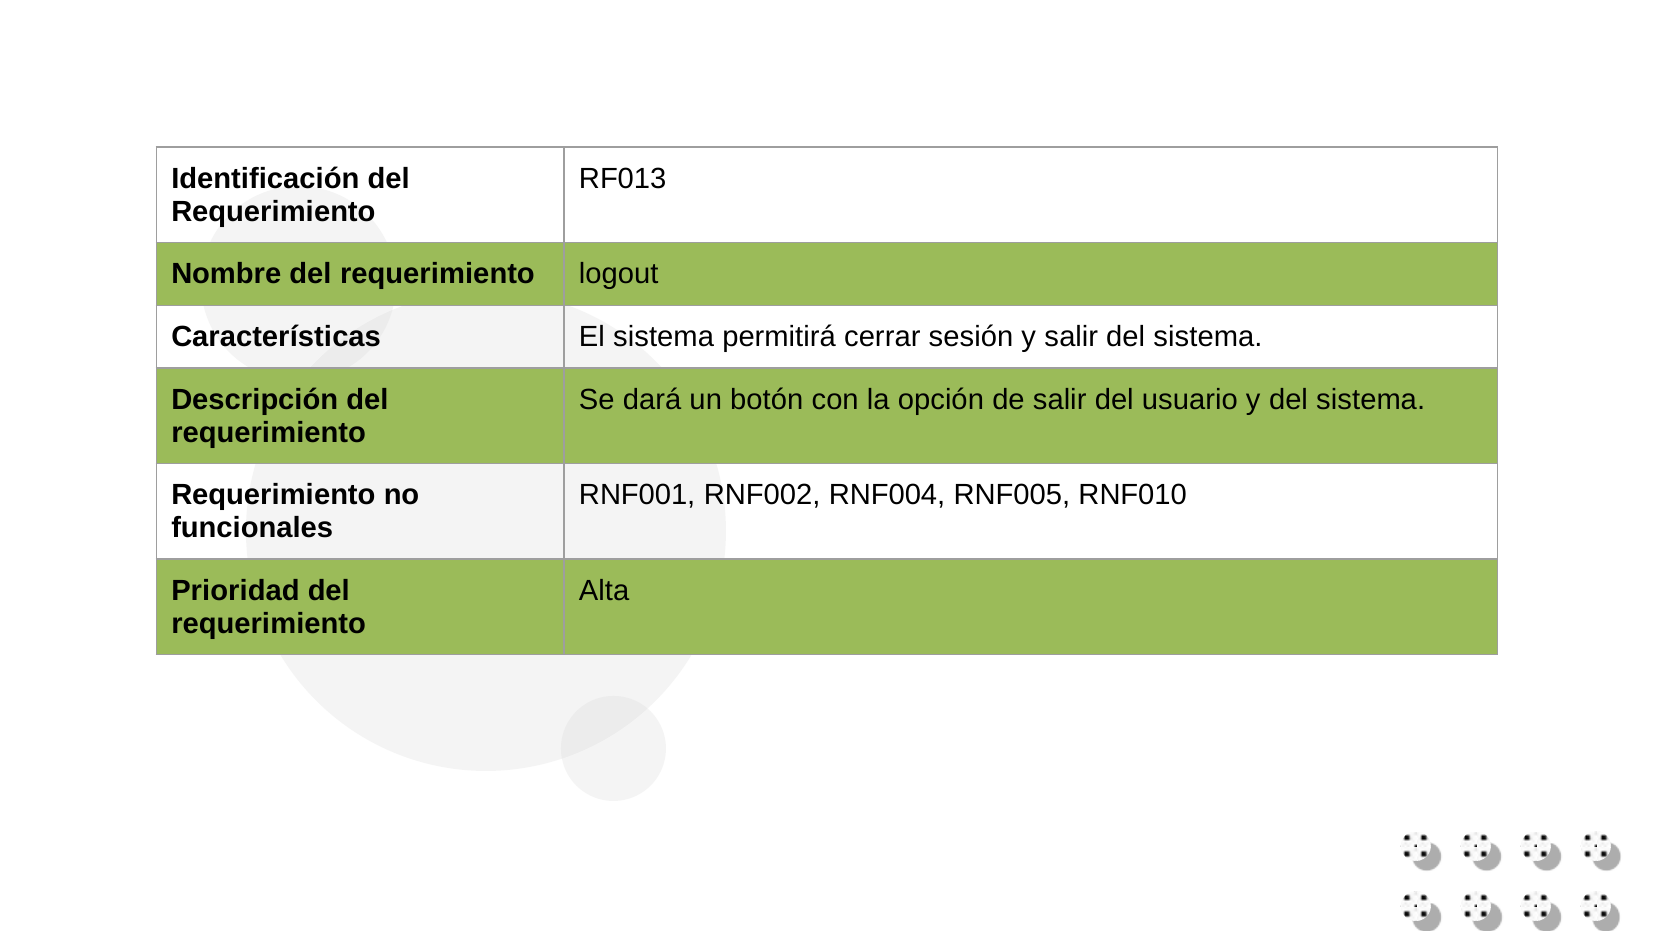

| Identificación del Requerimiento | RF013 |
| --- | --- |
| Nombre del requerimiento | logout |
| Características | El sistema permitirá cerrar sesión y salir del sistema. |
| Descripción del requerimiento | Se dará un botón con la opción de salir del usuario y del sistema. |
| Requerimiento no funcionales | RNF001, RNF002, RNF004, RNF005, RNF010 |
| Prioridad del requerimiento | Alta |